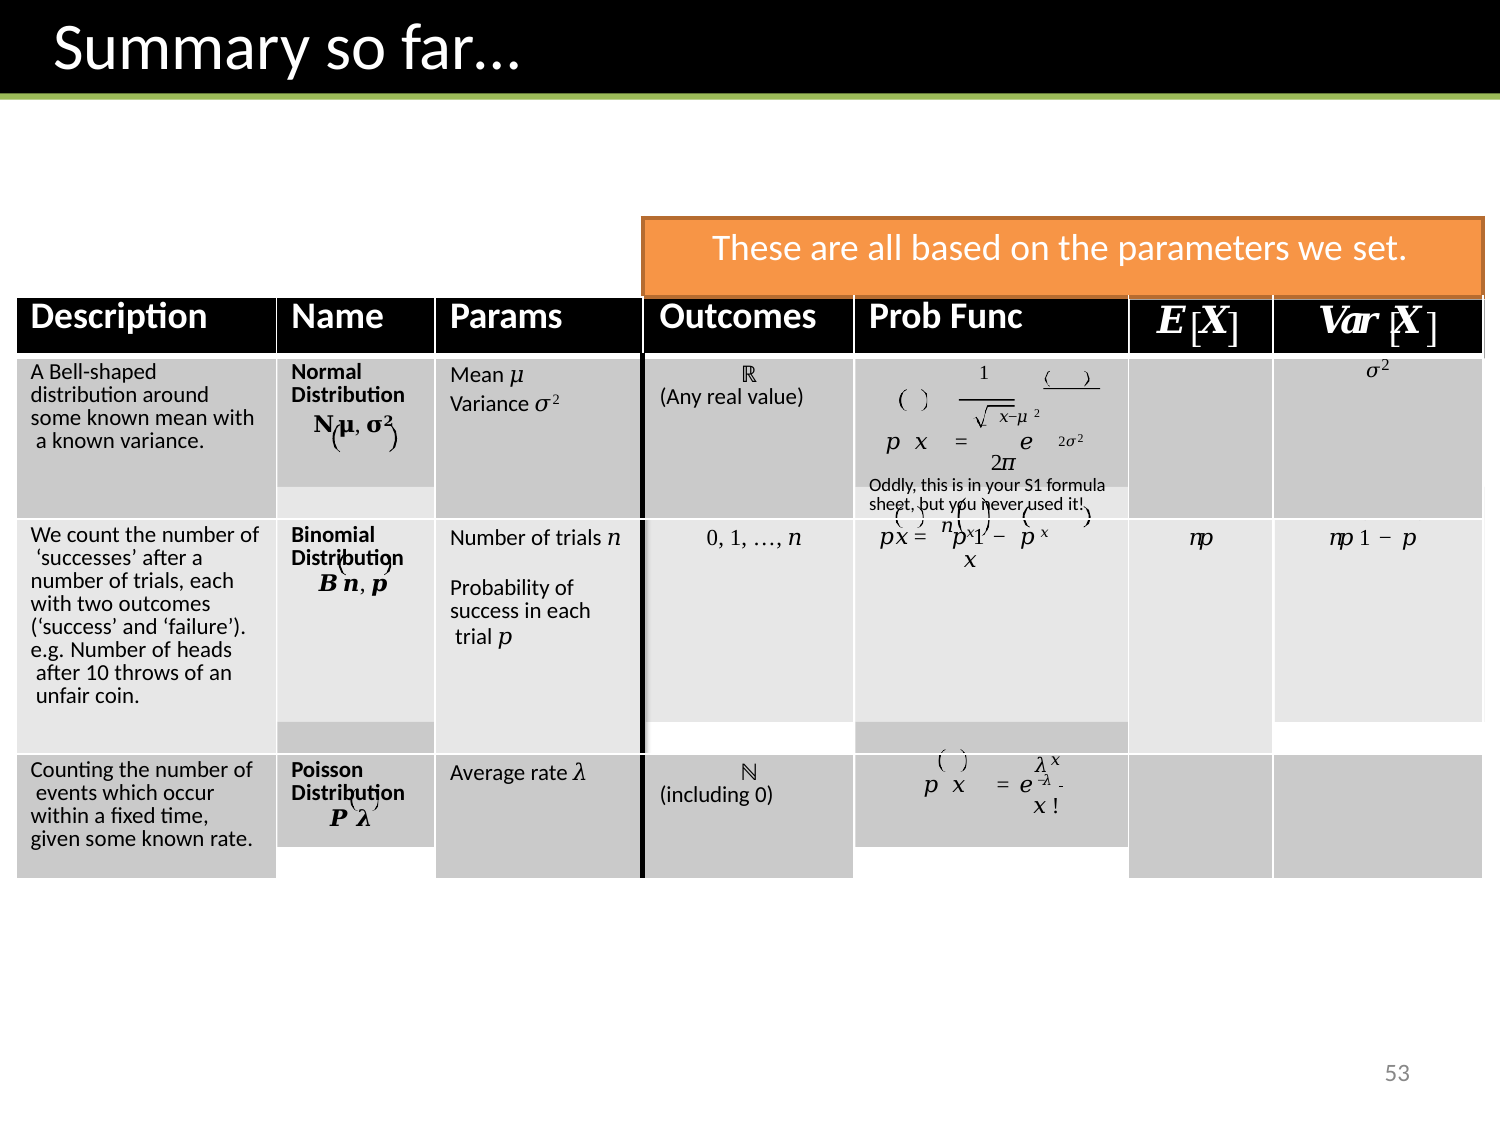

# Summary so far…

|  |  |  | These are all based on the parameters we set. |  |  |  |
| --- | --- | --- | --- | --- | --- | --- |
| Description | Name | Params | Outcomes | Prob Func | 𝑬 𝑿 | 𝑽𝒂𝒓 𝑿 |
| A Bell-shaped distribution around some known mean with a known variance. | Normal Distribution 𝐍 𝛍, 𝛔𝟐 | Mean 𝜇 Variance 𝜎2 | ℝ (Any real value) | 1 − 𝑥−𝜇 2 𝑝 𝑥 = 𝑒 2𝜎2 𝜎 2𝜋 Oddly, this is in your S1 formula sheet, but you never used it! | 𝜇 | 𝜎2 |
| We count the number of ‘successes’ after a number of trials, each with two outcomes (‘success’ and ‘failure’). e.g. Number of heads after 10 throws of an unfair coin. | Binomial Distribution 𝑩 𝒏, 𝒑 | Number of trials 𝑛 Probability of success in each trial 𝑝 | 0, 1, … , 𝑛 | 𝑝 𝑥 = 𝑛 𝑝𝑥 1 − 𝑝 𝑥 𝑥 | 𝑛𝑝 | 𝑛𝑝 1 − 𝑝 |
| Counting the number of events which occur within a fixed time, given some known rate. | Poisson Distribution 𝑷 𝝀 | Average rate 𝜆 | ℕ (including 0) | 𝜆𝑥 𝑝 𝑥 = 𝑒−𝜆 𝑥! | 𝜆 | 𝜆 |

53